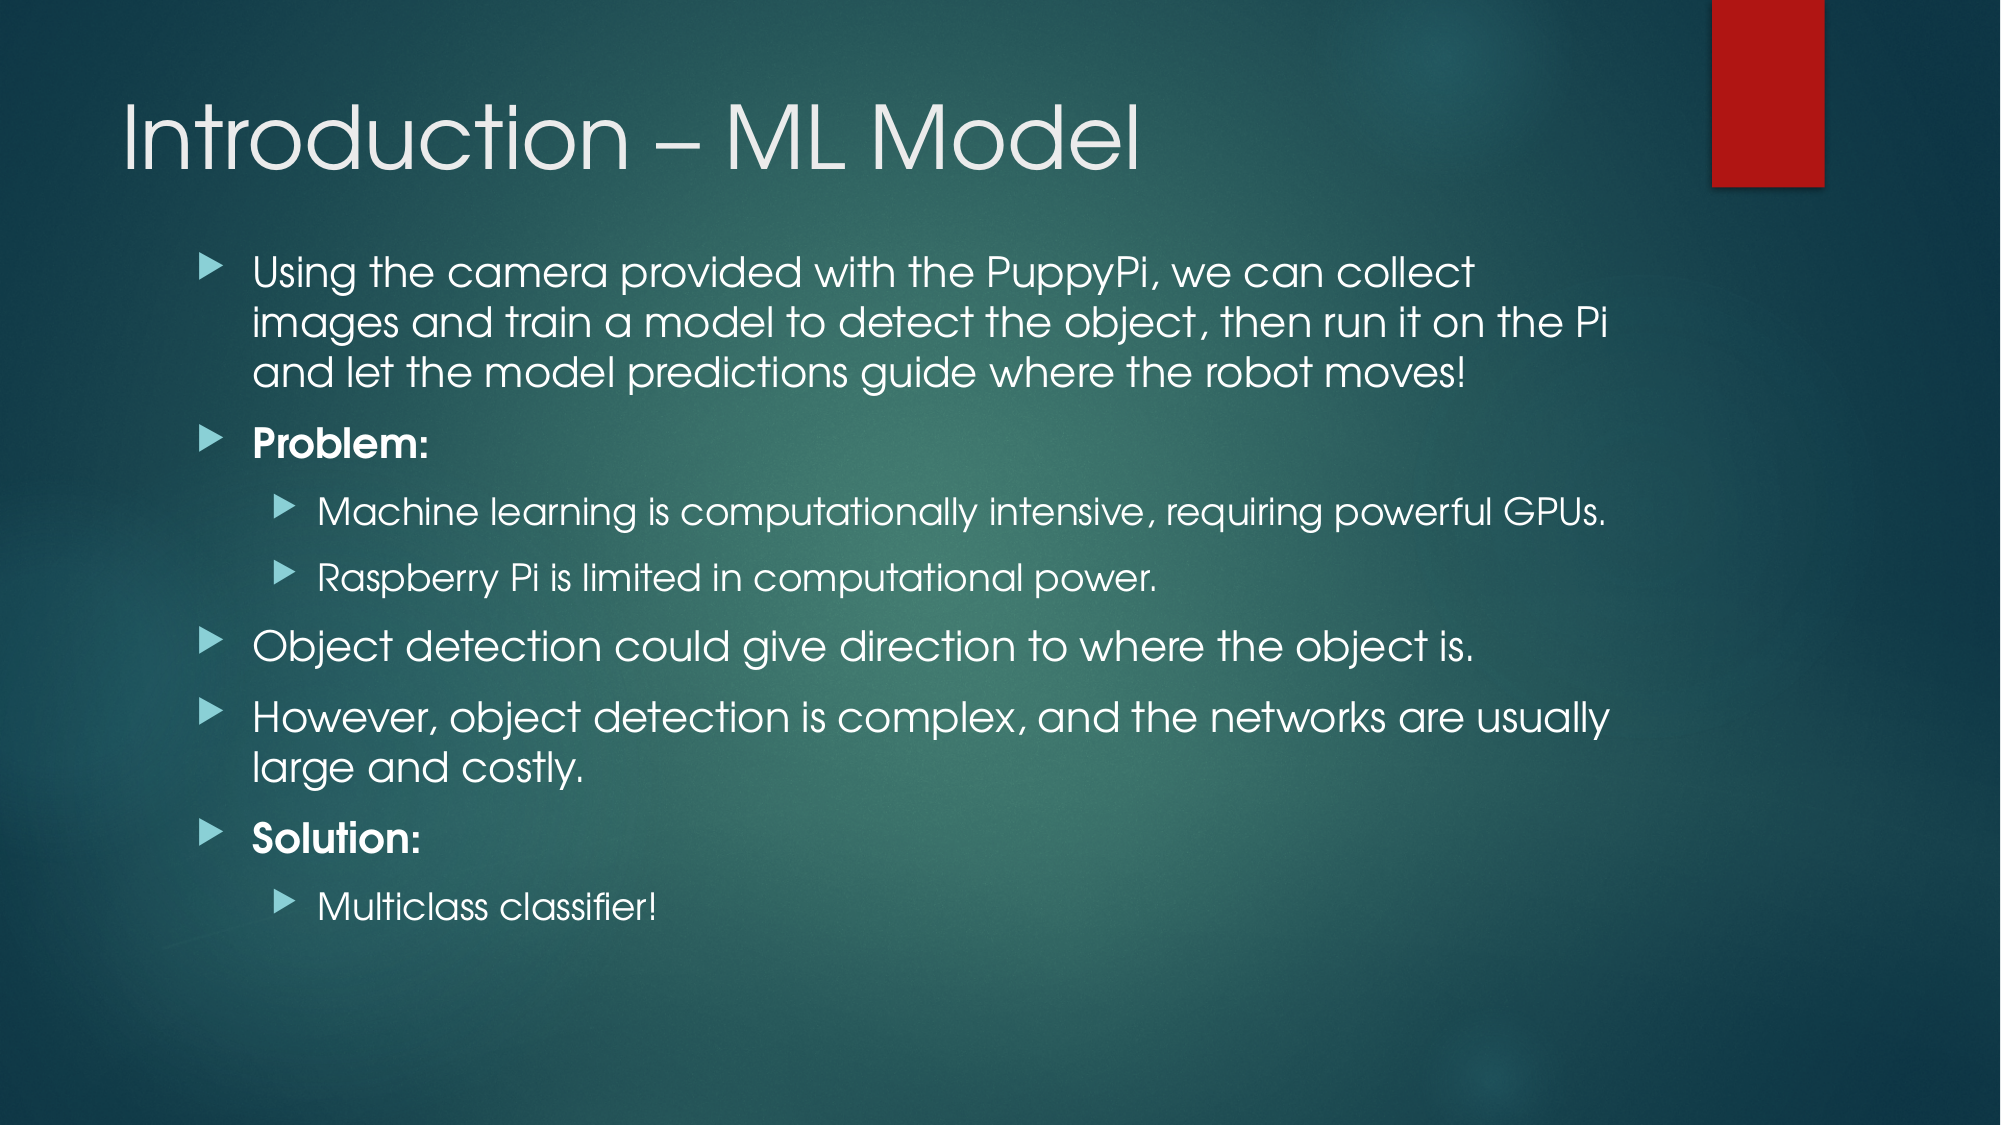

# Introduction – ML Model
Using the camera provided with the PuppyPi, we can collect images and train a model to detect the object, then run it on the Pi and let the model predictions guide where the robot moves!
Problem:
Machine learning is computationally intensive, requiring powerful GPUs.
Raspberry Pi is limited in computational power.
Object detection could give direction to where the object is.
However, object detection is complex, and the networks are usually large and costly.
Solution:
Multiclass classifier!